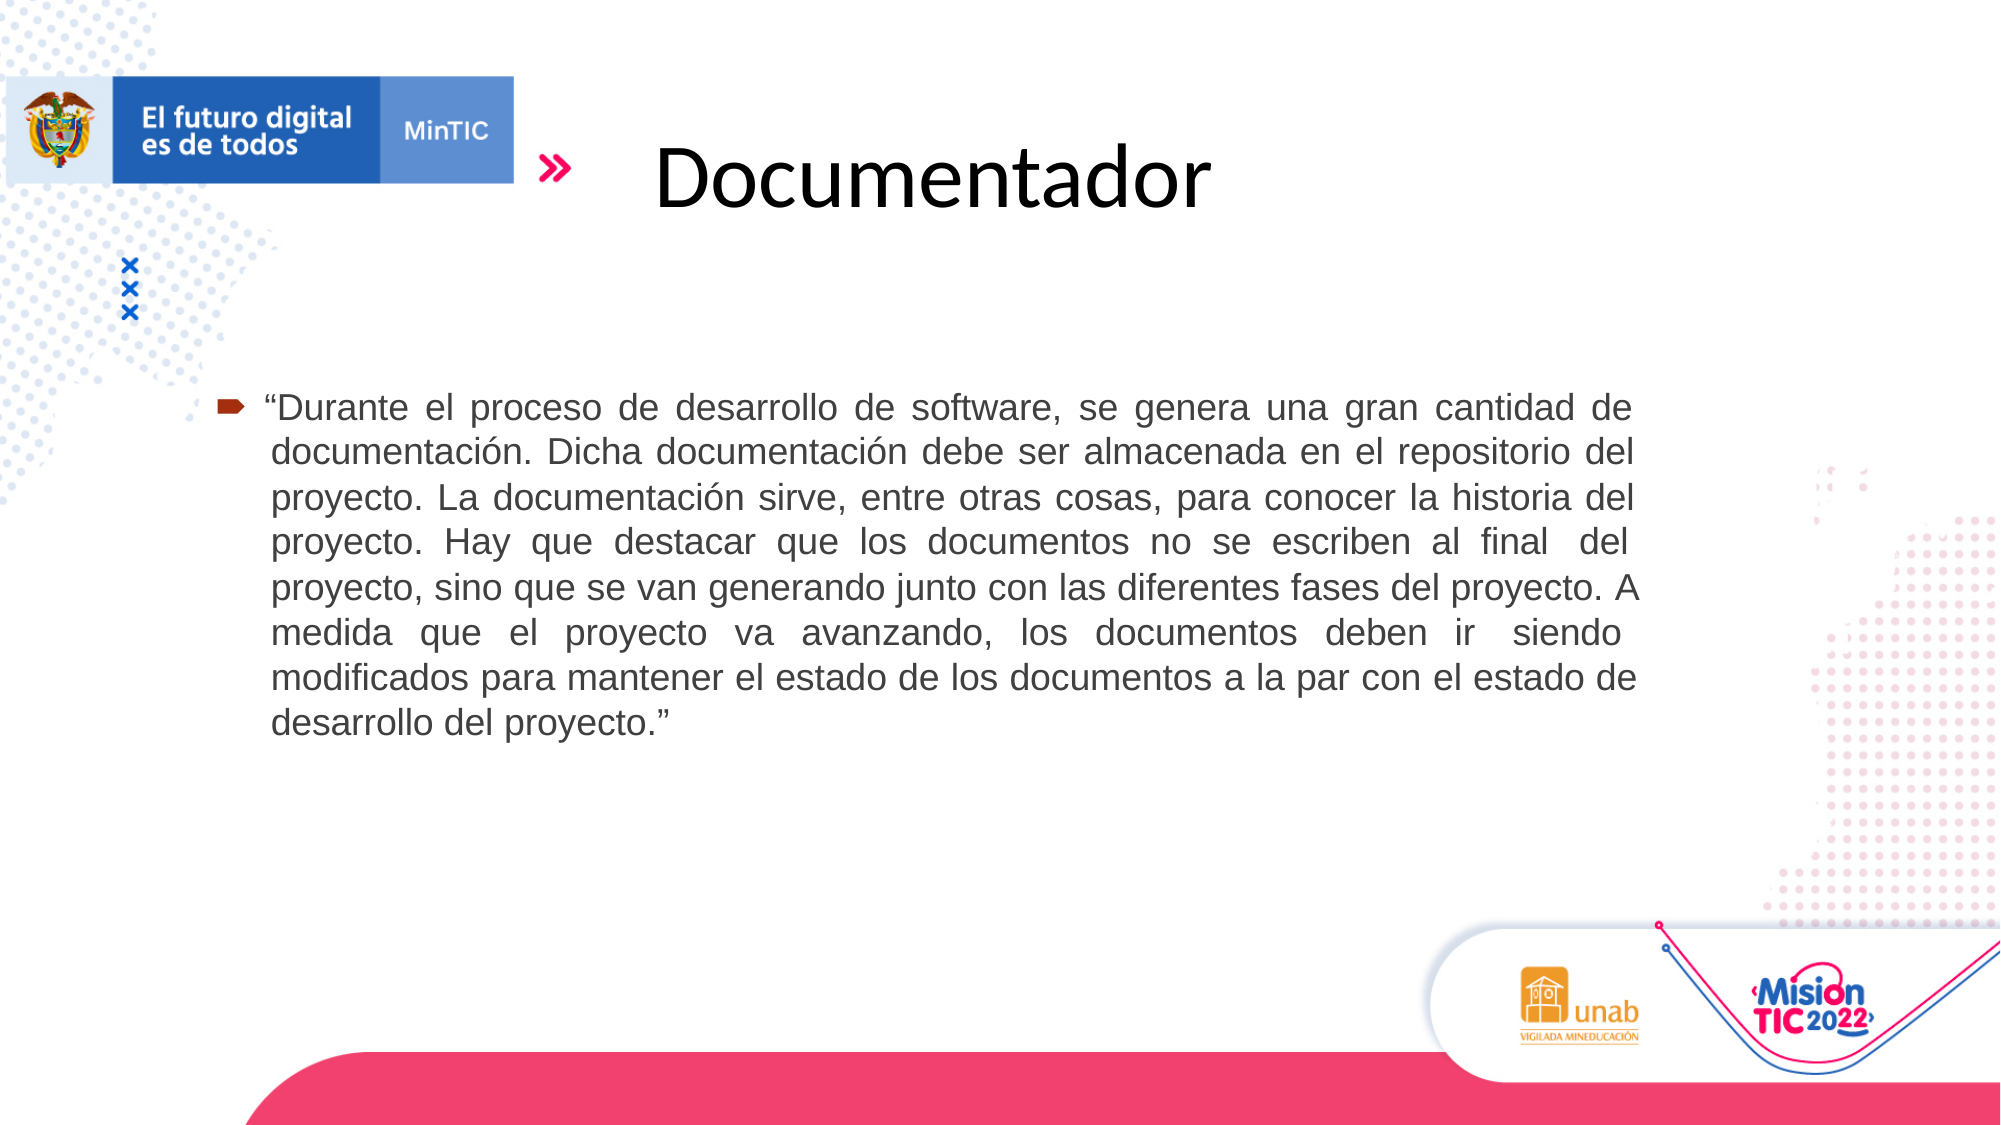

# Documentador
🠶 “Durante el proceso de desarrollo de software, se genera una gran cantidad de  documentación. Dicha documentación debe ser almacenada en el repositorio del  proyecto. La documentación sirve, entre otras cosas, para conocer la historia del  proyecto. Hay que destacar que los documentos no se escriben al final del  proyecto, sino que se van generando junto con las diferentes fases del proyecto. A  medida que el proyecto va avanzando, los documentos deben ir siendo  modificados para mantener el estado de los documentos a la par con el estado de  desarrollo del proyecto.”